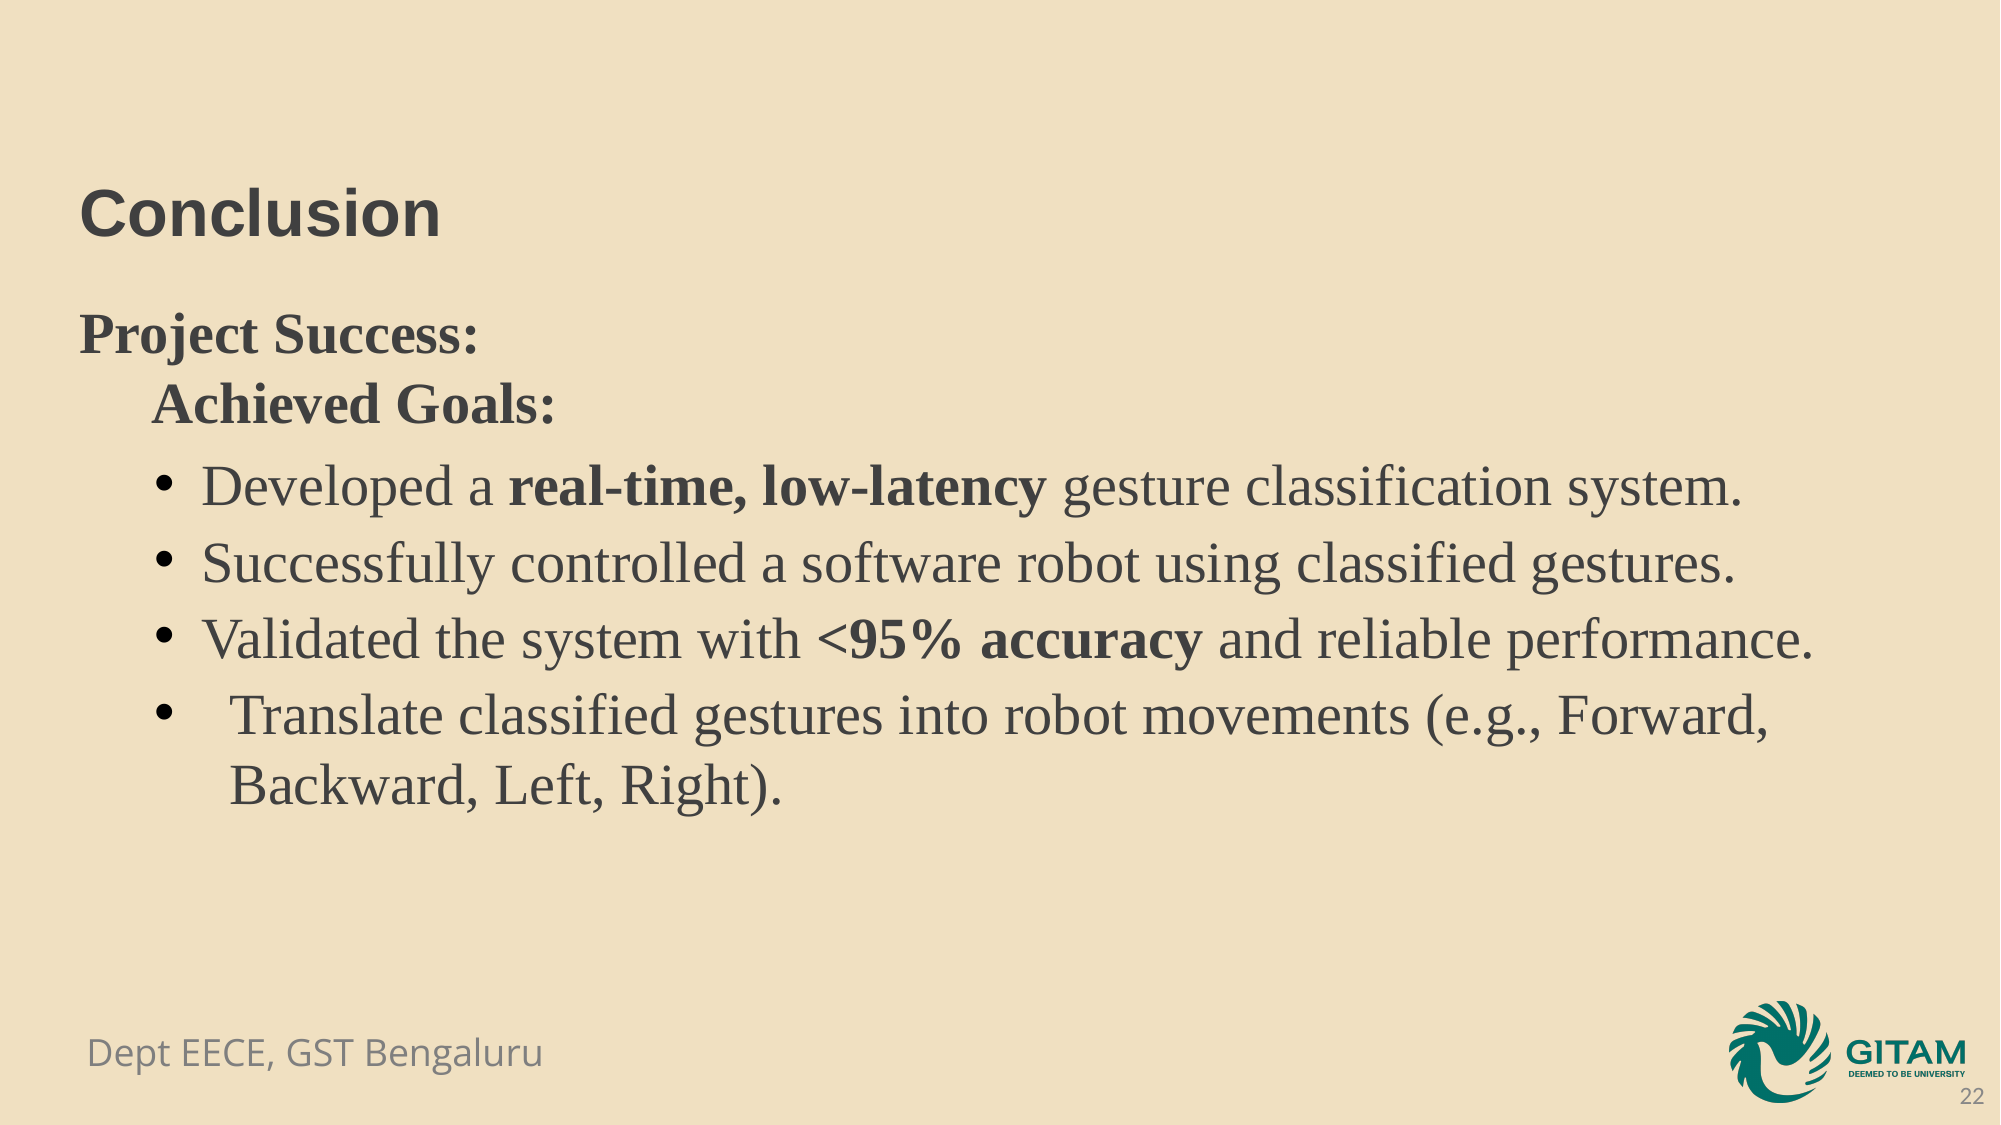

Conclusion

Project Success:
     Achieved Goals:
Developed a real-time, low-latency gesture classification system.
Successfully controlled a software robot using classified gestures.
Validated the system with <95% accuracy and reliable performance.
Translate classified gestures into robot movements (e.g., Forward,     Backward, Left, Right).

22